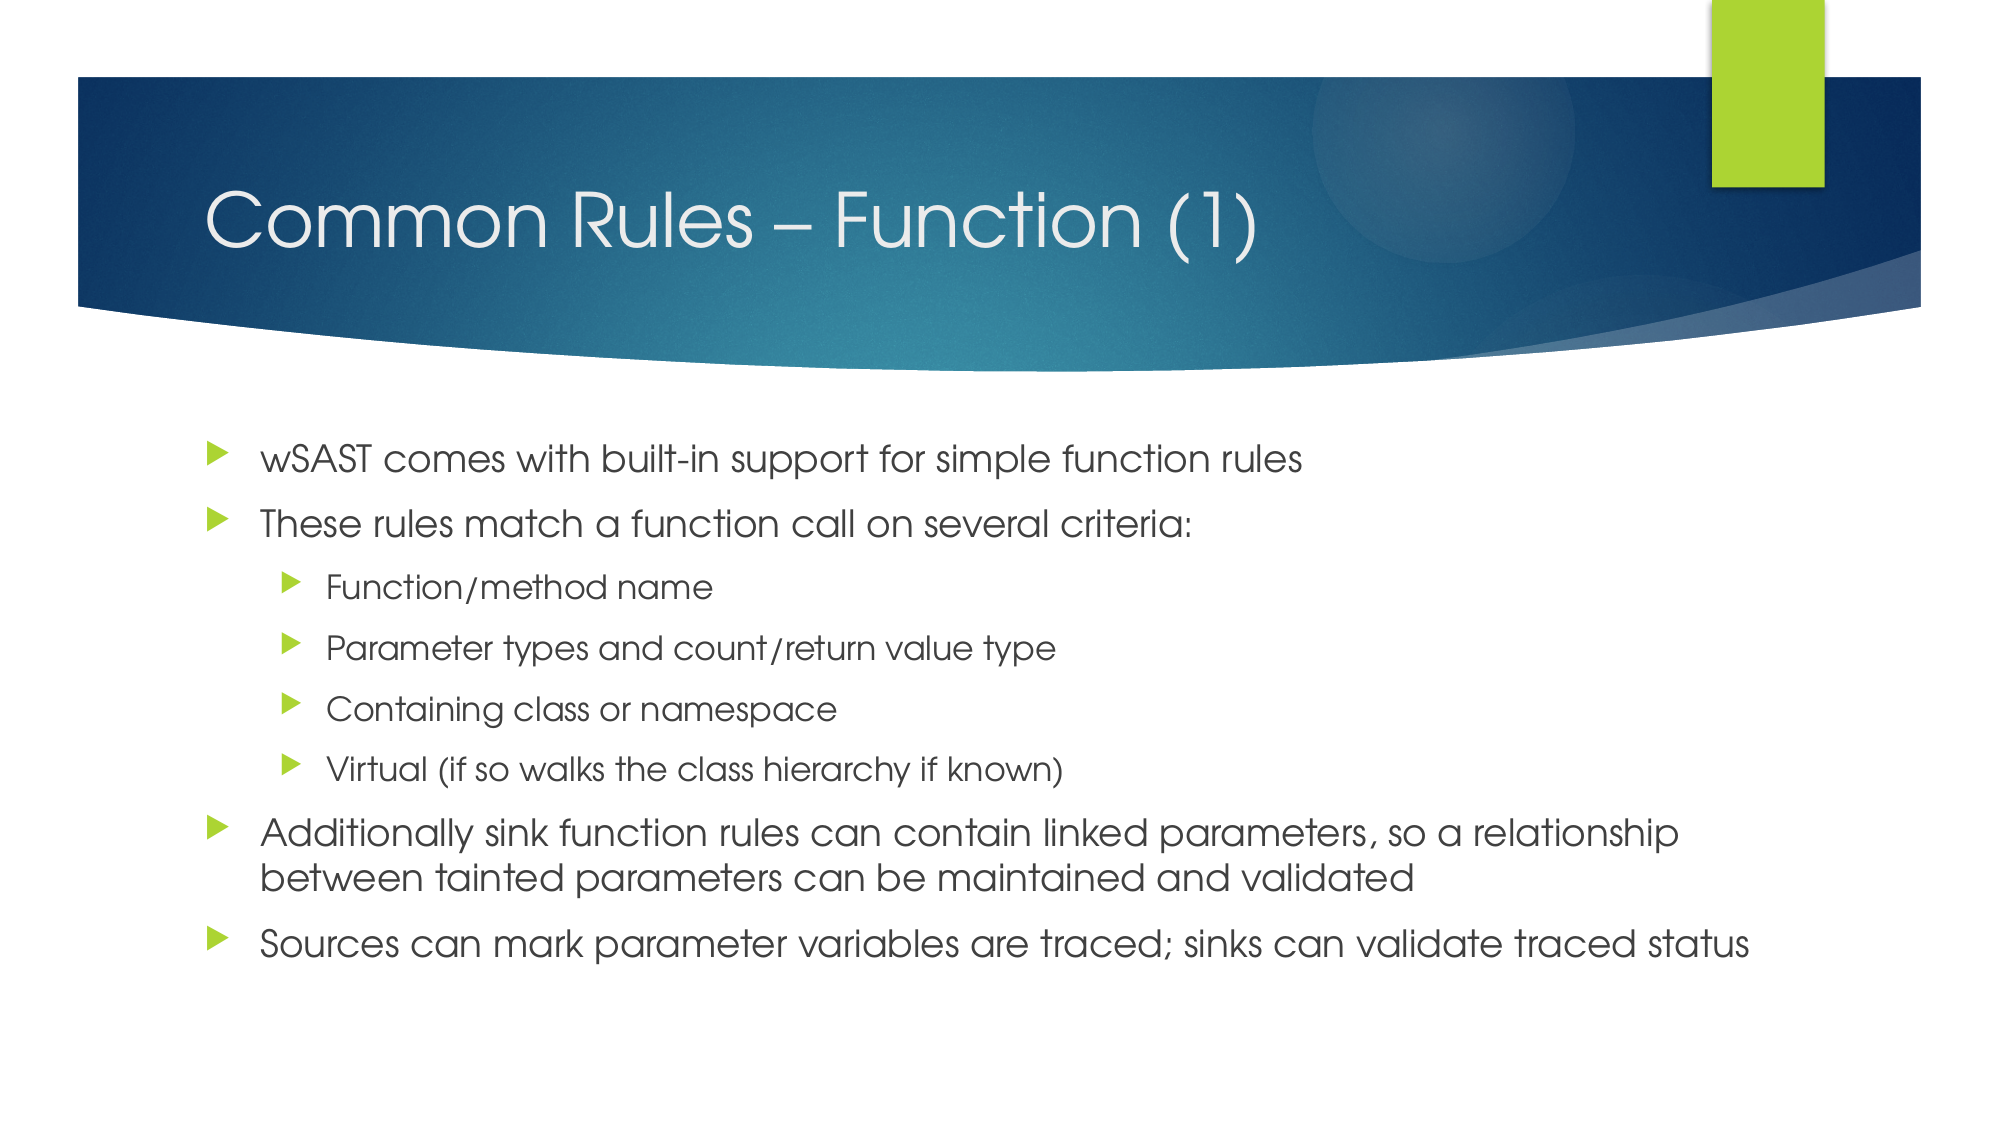

# Common Rules – Function (1)
wSAST comes with built-in support for simple function rules
These rules match a function call on several criteria:
Function/method name
Parameter types and count/return value type
Containing class or namespace
Virtual (if so walks the class hierarchy if known)
Additionally sink function rules can contain linked parameters, so a relationship between tainted parameters can be maintained and validated
Sources can mark parameter variables are traced; sinks can validate traced status